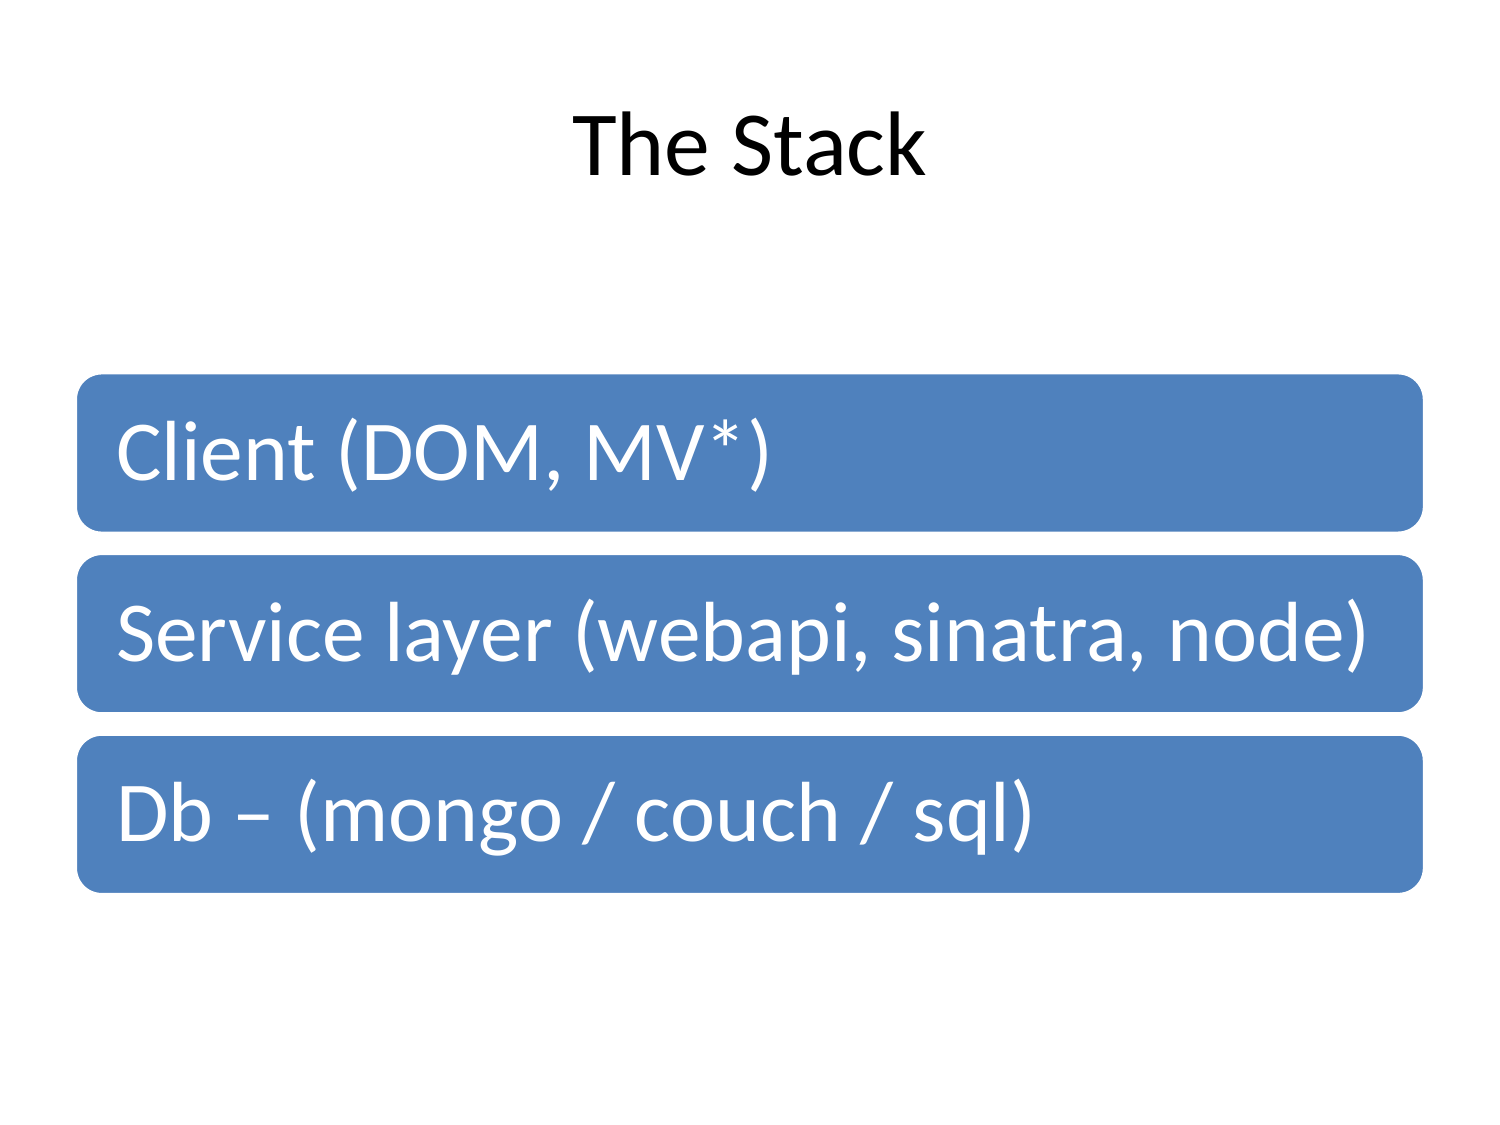

# The Stack
Client (DOM, MV*)
Service layer (webapi, sinatra, node)
Db – (mongo / couch / sql)